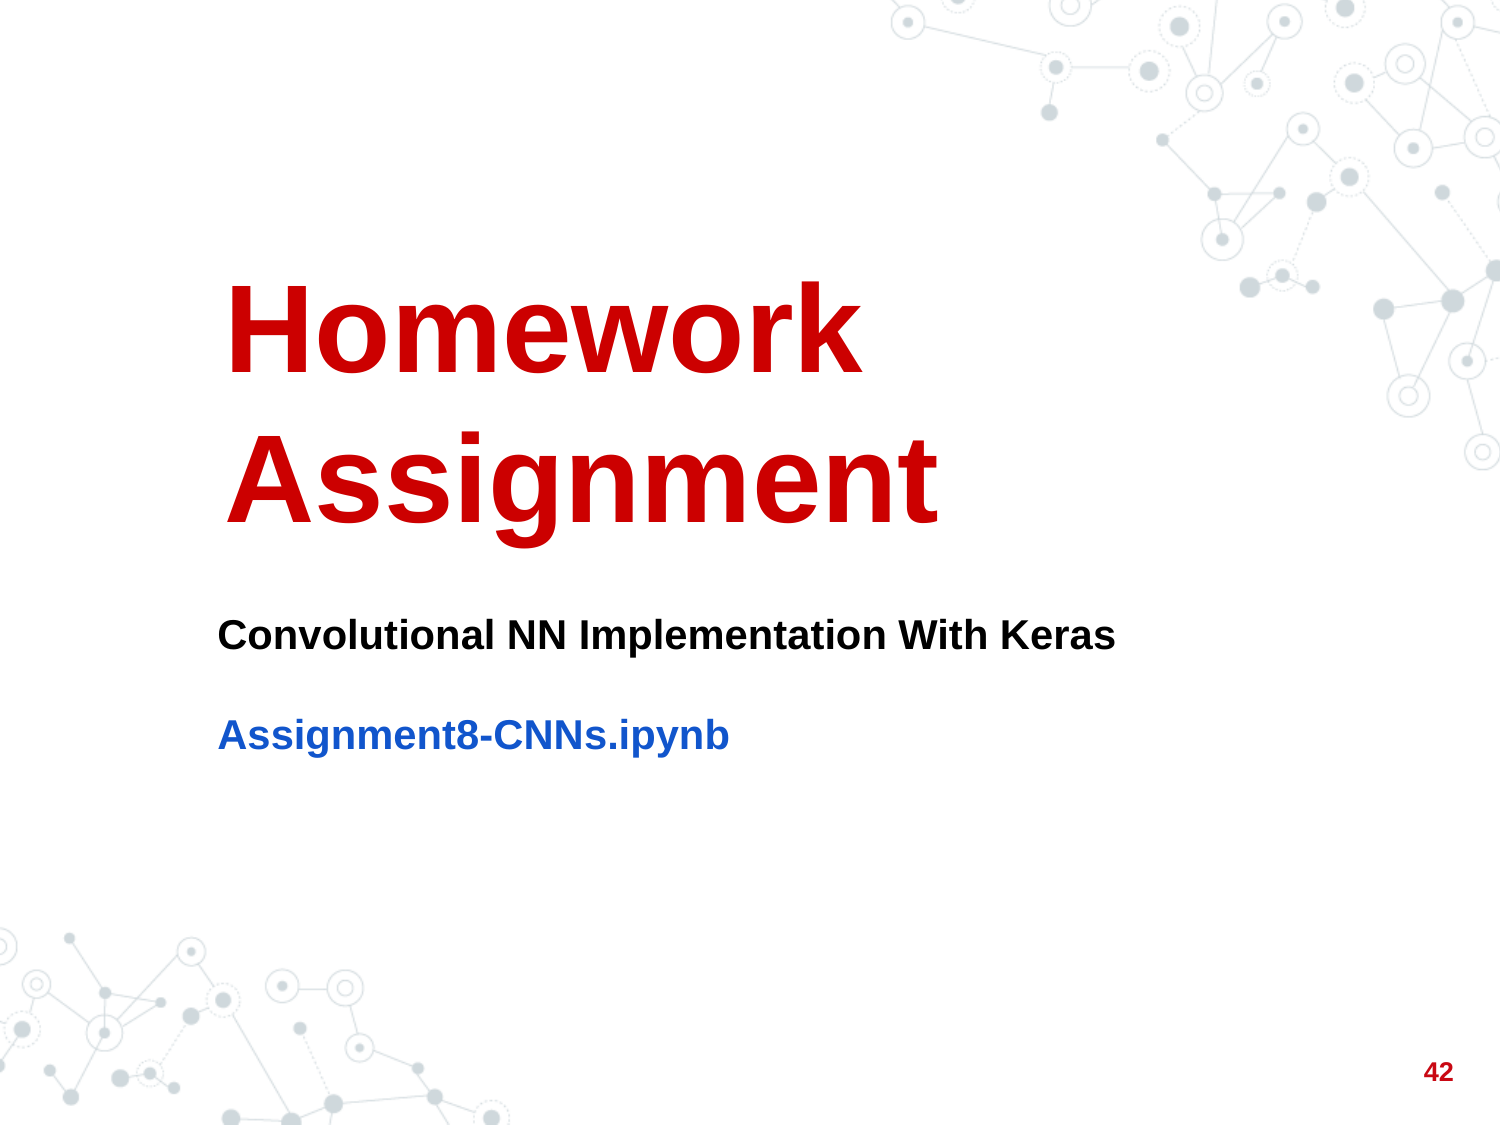

Homework
Assignment
Convolutional NN Implementation With Keras

Assignment8-CNNs.ipynb

42